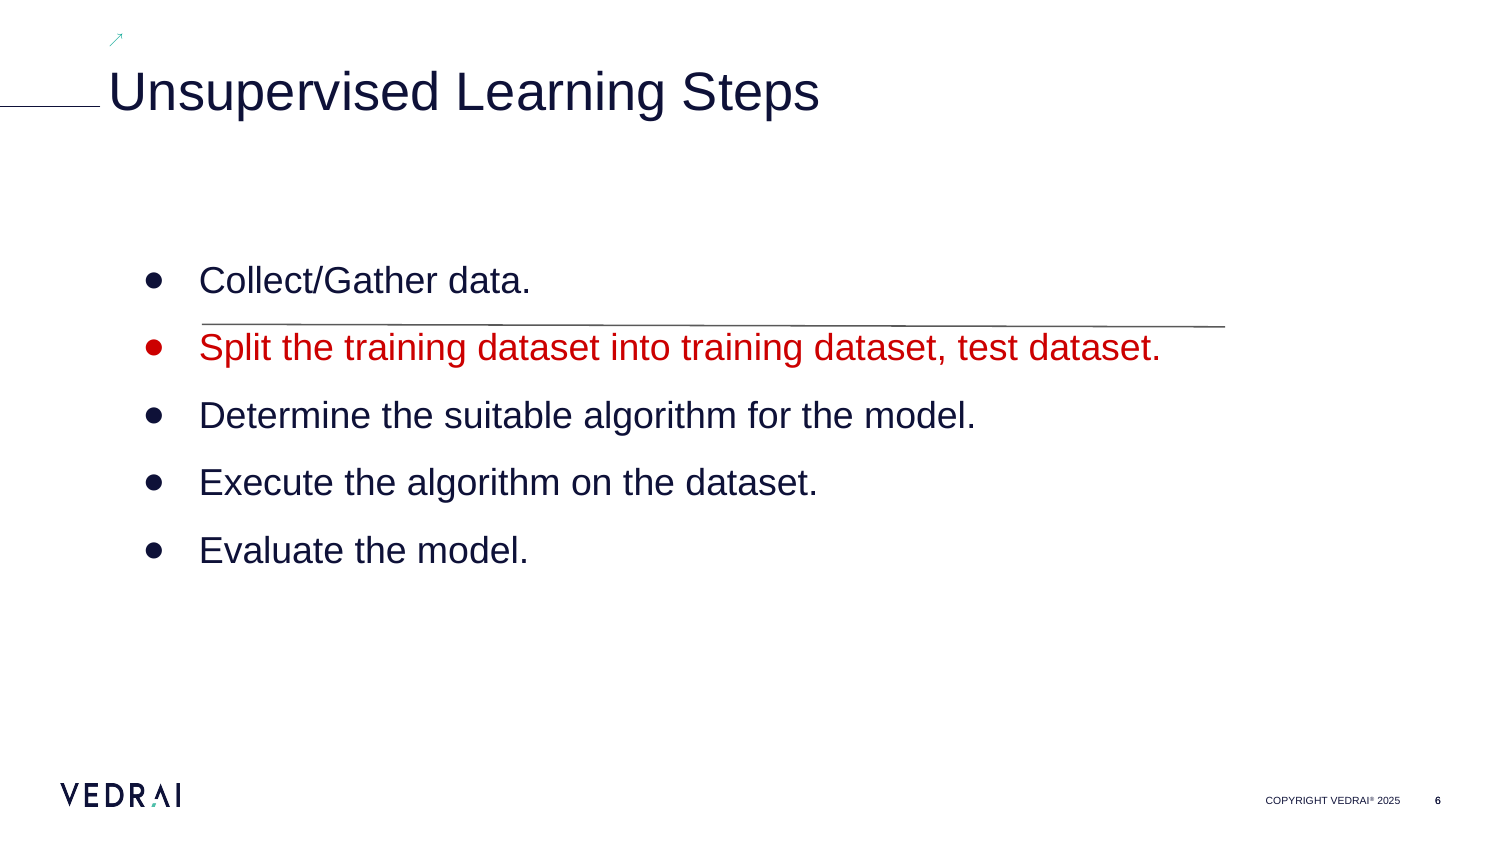

Unsupervised Learning Steps
Collect/Gather data.
Split the training dataset into training dataset, test dataset.
Determine the suitable algorithm for the model.
Execute the algorithm on the dataset.
Evaluate the model.